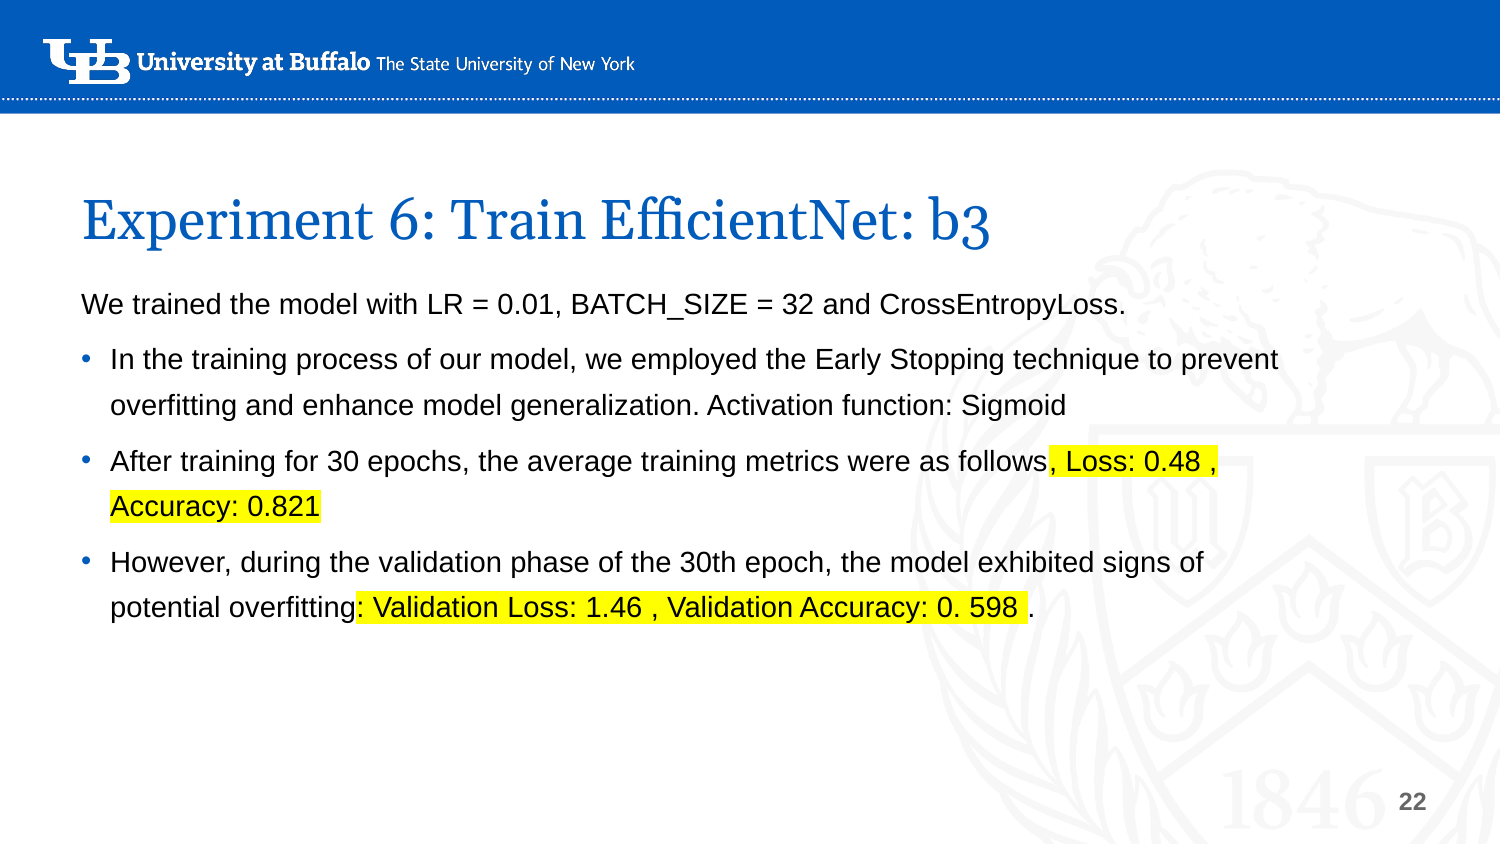

# Experiment 6: Train EfficientNet: b3
We trained the model with LR = 0.01, BATCH_SIZE = 32 and CrossEntropyLoss.
In the training process of our model, we employed the Early Stopping technique to prevent overfitting and enhance model generalization. Activation function: Sigmoid
After training for 30 epochs, the average training metrics were as follows, Loss: 0.48 , Accuracy: 0.821
However, during the validation phase of the 30th epoch, the model exhibited signs of potential overfitting: Validation Loss: 1.46 , Validation Accuracy: 0. 598 .
22